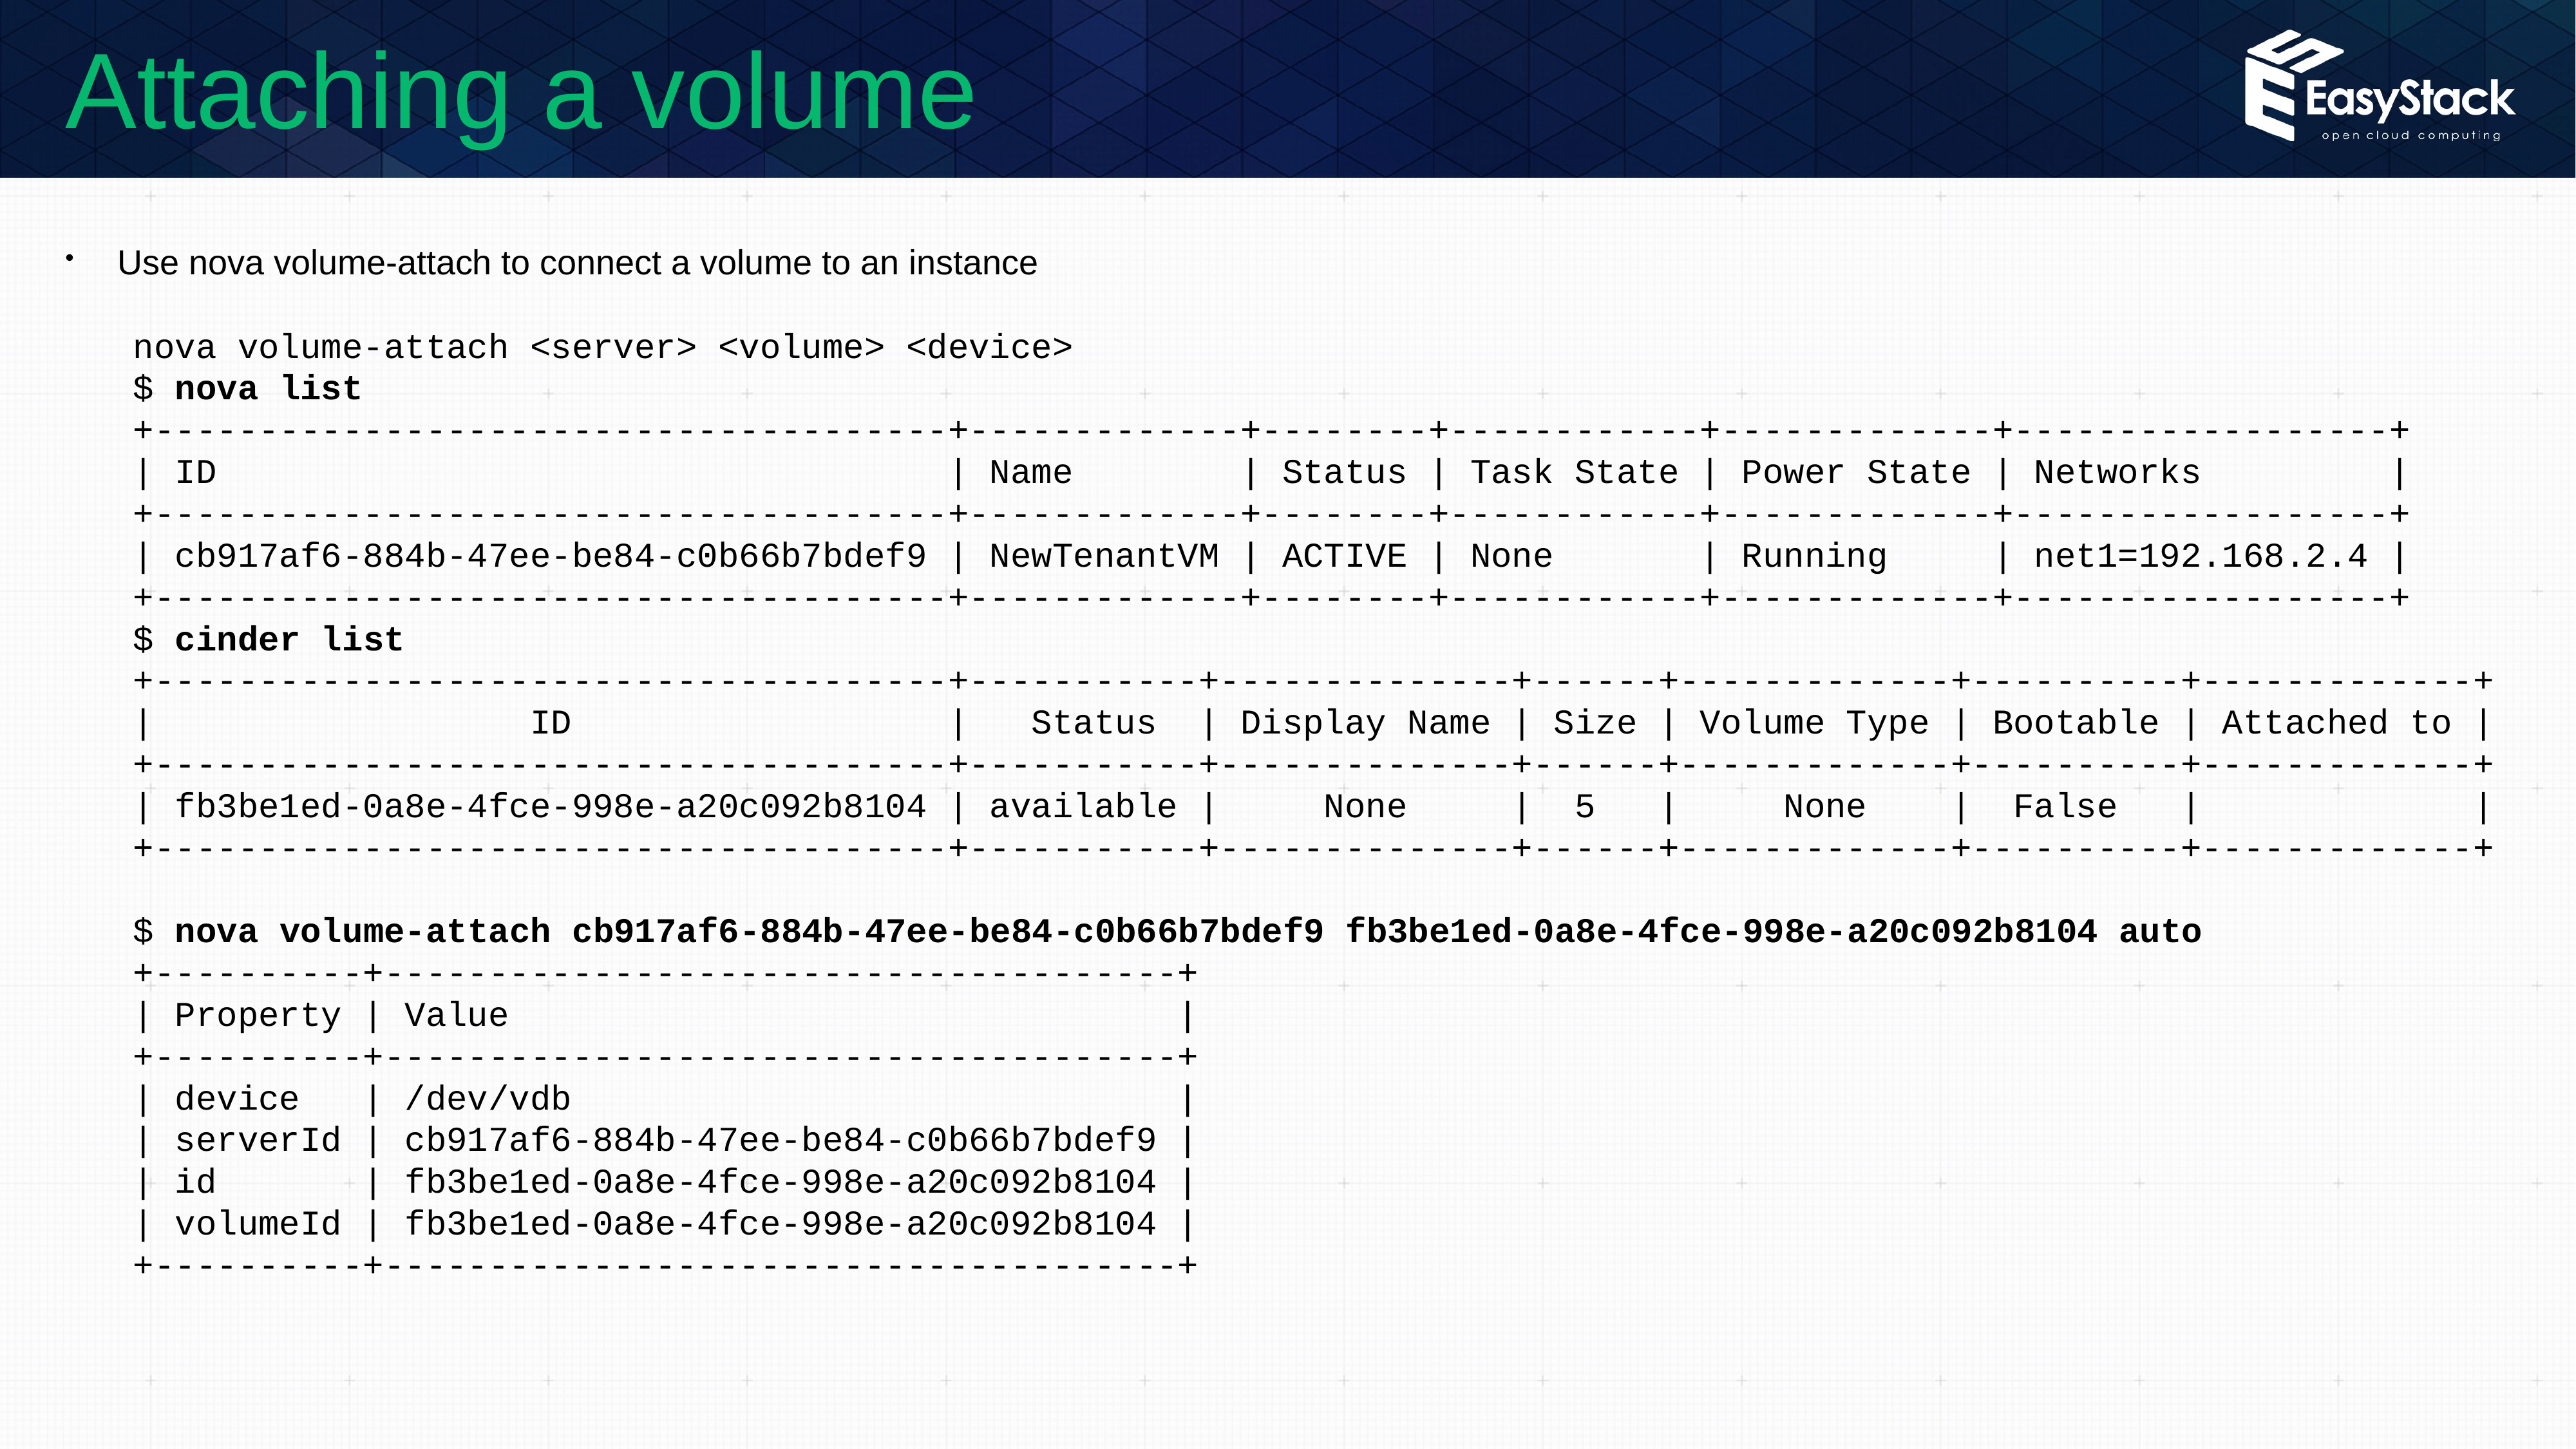

# Attaching a volume
Use nova volume-attach to connect a volume to an instance

nova volume-attach <server> <volume> <device>
$ nova list
+--------------------------------------+-------------+--------+------------+-------------+------------------+
| ID                                   | Name        | Status | Task State | Power State | Networks         |
+--------------------------------------+-------------+--------+------------+-------------+------------------+
| cb917af6-884b-47ee-be84-c0b66b7bdef9 | NewTenantVM | ACTIVE | None       | Running     | net1=192.168.2.4 |
+--------------------------------------+-------------+--------+------------+-------------+------------------+
$ cinder list
+--------------------------------------+-----------+--------------+------+-------------+----------+-------------+
|                  ID                  |   Status  | Display Name | Size | Volume Type | Bootable | Attached to |
+--------------------------------------+-----------+--------------+------+-------------+----------+-------------+
| fb3be1ed-0a8e-4fce-998e-a20c092b8104 | available |     None     |  5   |     None    |  False   |             |
+--------------------------------------+-----------+--------------+------+-------------+----------+-------------+

$ nova volume-attach cb917af6-884b-47ee-be84-c0b66b7bdef9 fb3be1ed-0a8e-4fce-998e-a20c092b8104 auto
+----------+--------------------------------------+
| Property | Value                                |
+----------+--------------------------------------+
| device   | /dev/vdb                             |
| serverId | cb917af6-884b-47ee-be84-c0b66b7bdef9 |
| id       | fb3be1ed-0a8e-4fce-998e-a20c092b8104 |
| volumeId | fb3be1ed-0a8e-4fce-998e-a20c092b8104 |
+----------+--------------------------------------+